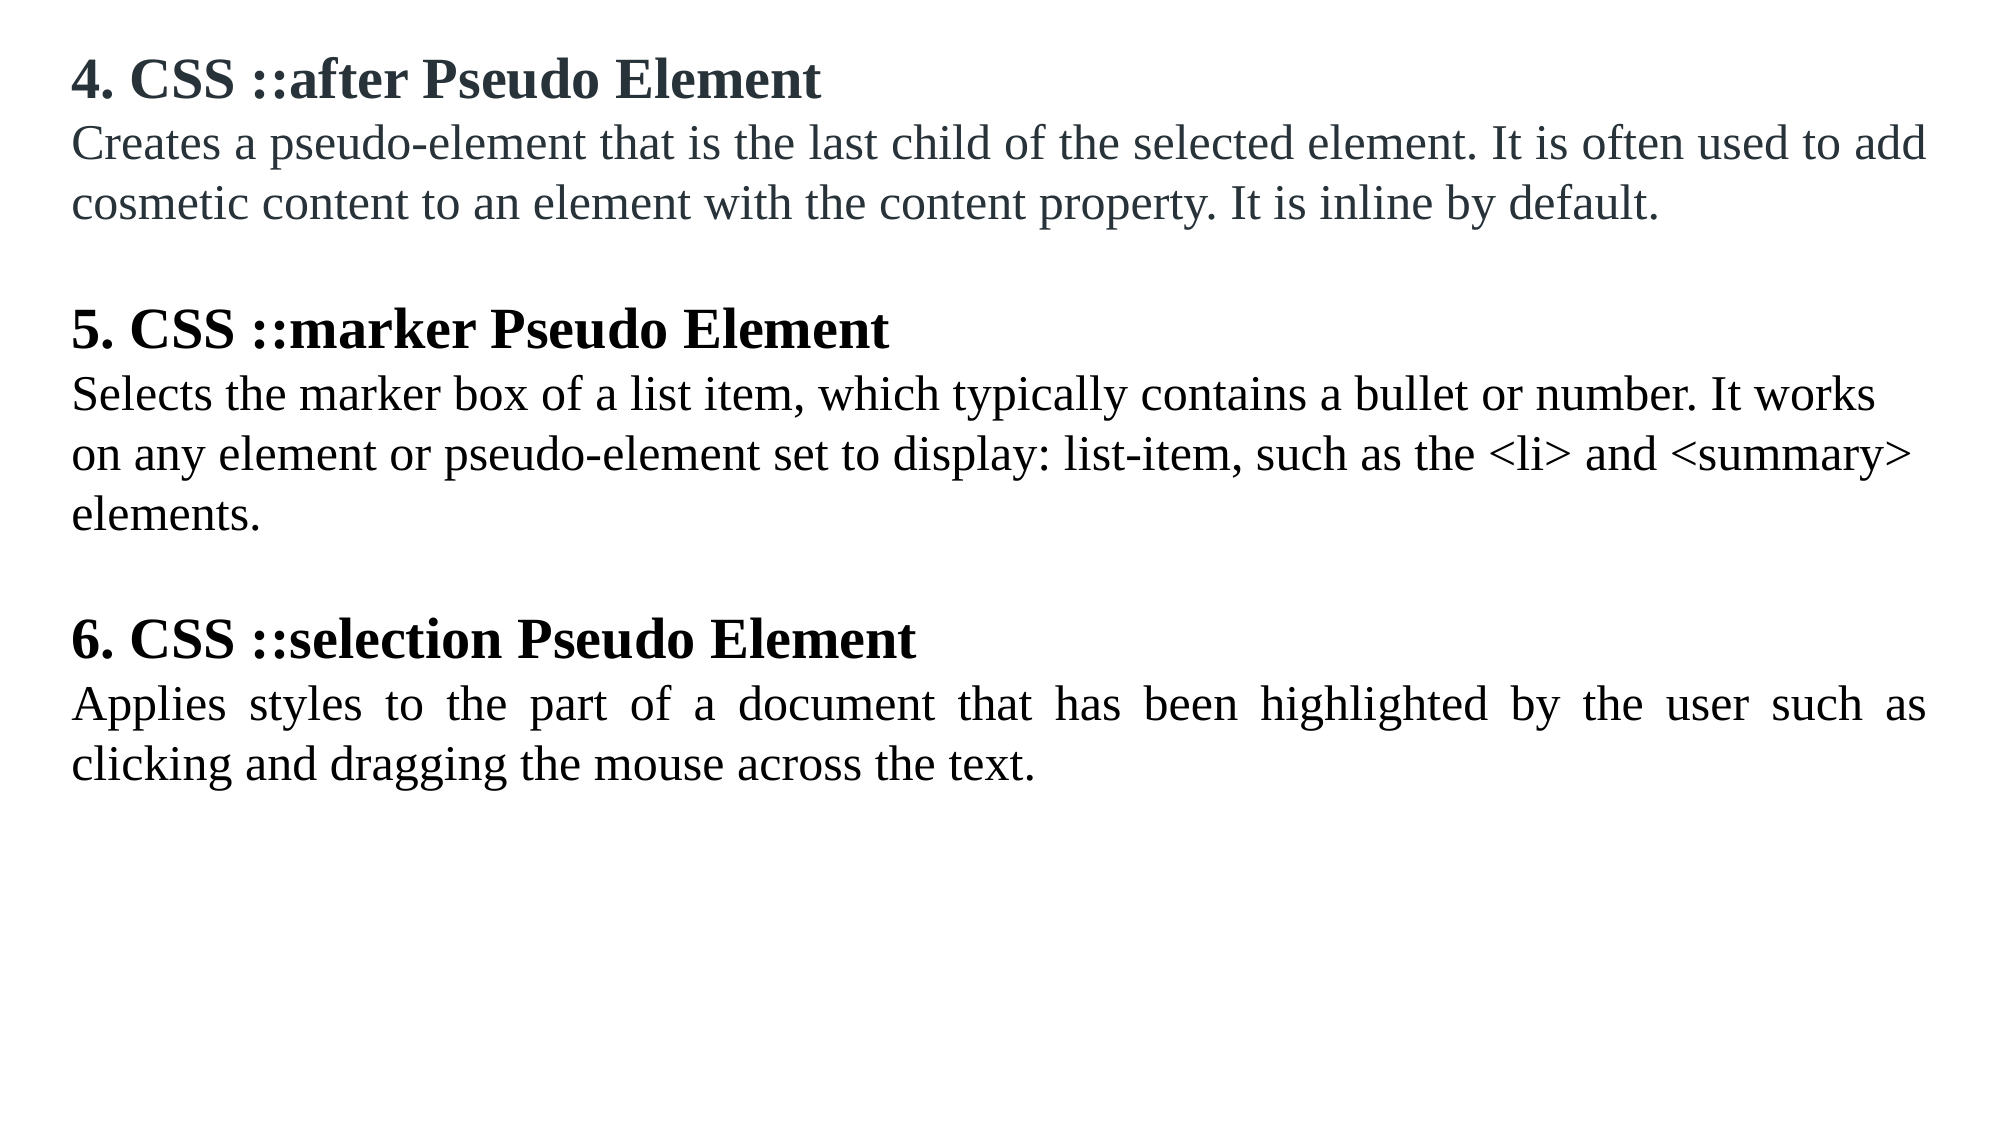

4. CSS ::after Pseudo Element
Creates a pseudo-element that is the last child of the selected element. It is often used to add cosmetic content to an element with the content property. It is inline by default.

5. CSS ::marker Pseudo Element
Selects the marker box of a list item, which typically contains a bullet or number. It works on any element or pseudo-element set to display: list-item, such as the <li> and <summary> elements.

6. CSS ::selection Pseudo Element
Applies styles to the part of a document that has been highlighted by the user such as clicking and dragging the mouse across the text.